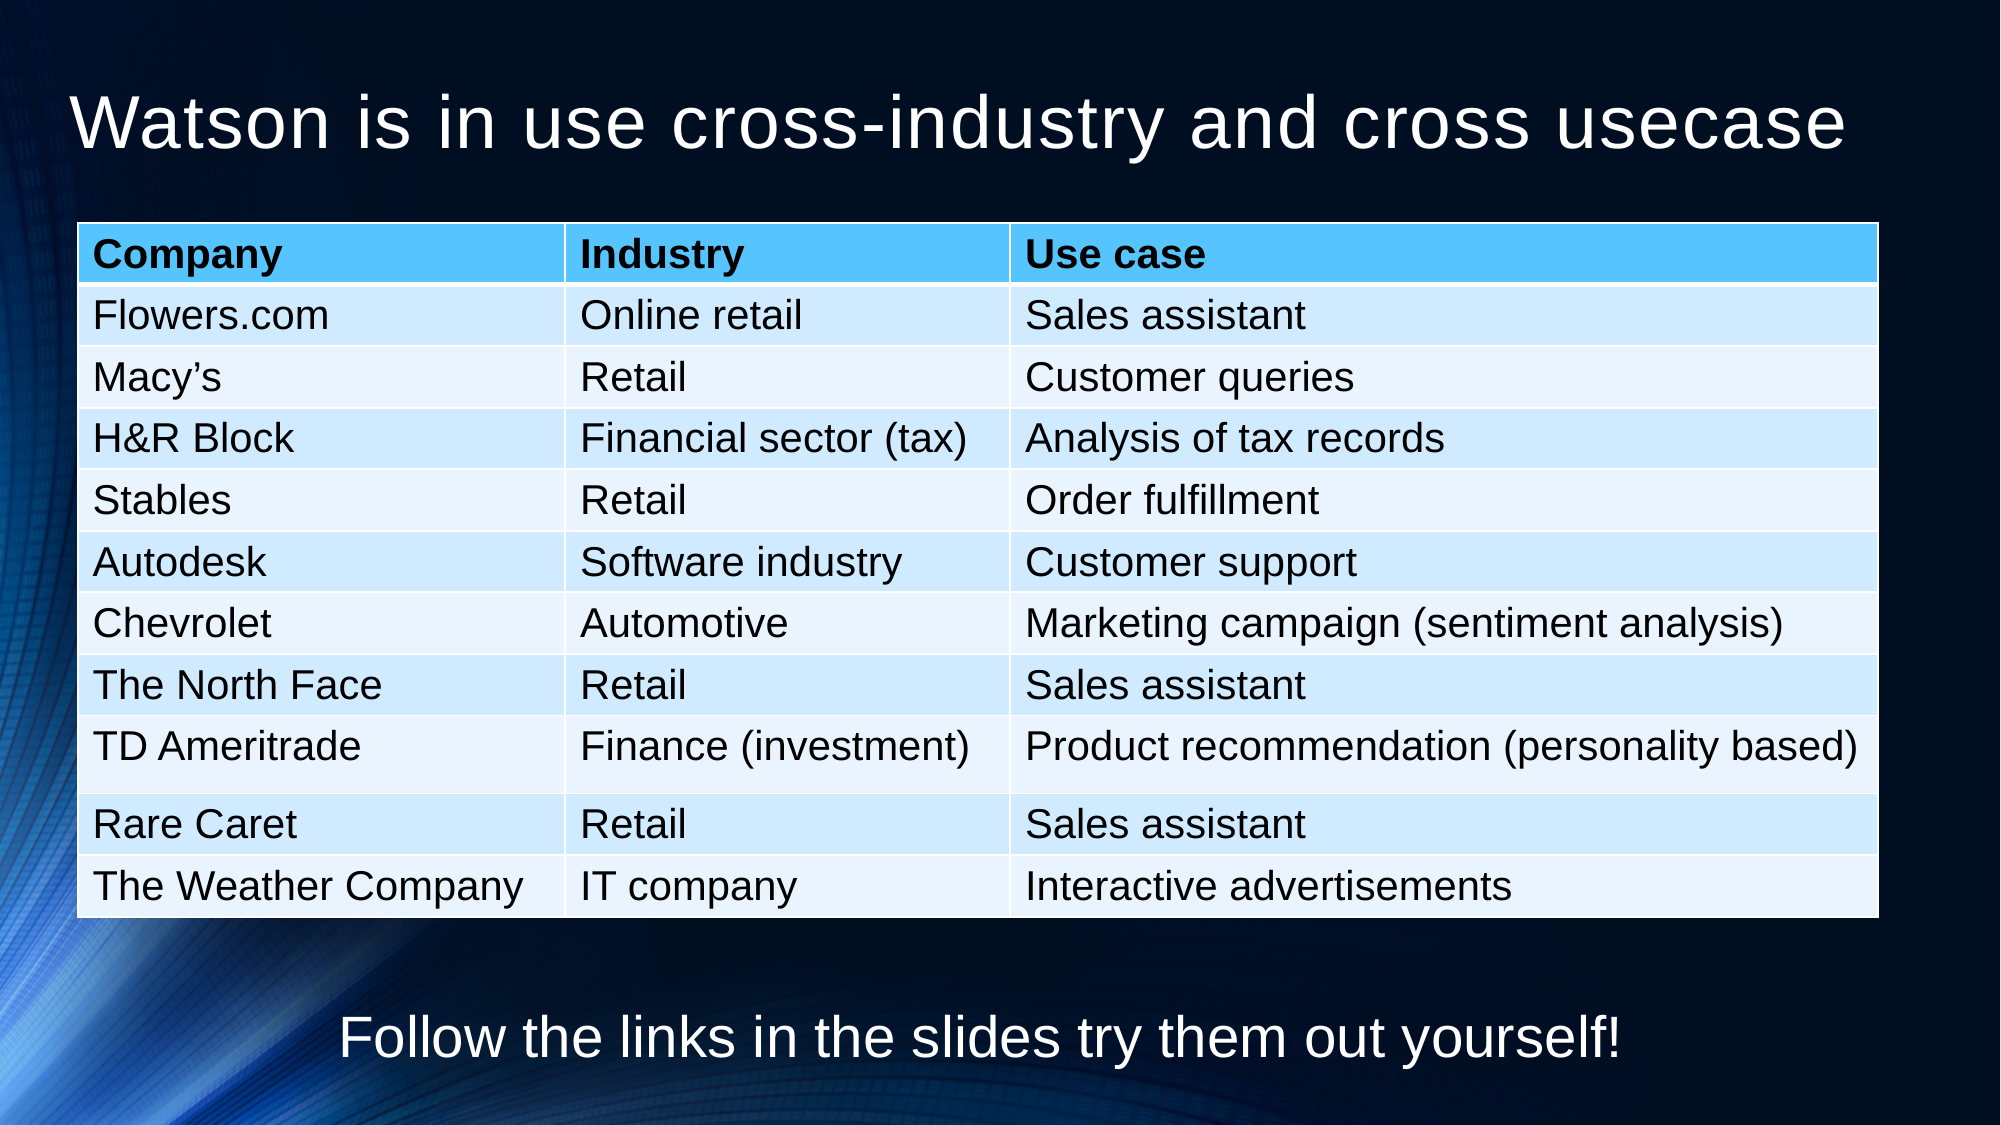

# Watson is in use cross-industry and cross usecase
Dr. Olav Laudy
Putting data to work
Dr. Olav Laudy
Putting data to work
| Company | Industry | Use case |
| --- | --- | --- |
| Flowers.com | Online retail | Sales assistant |
| Macy’s | Retail | Customer queries |
| H&R Block | Financial sector (tax) | Analysis of tax records |
| Stables | Retail | Order fulfillment |
| Autodesk | Software industry | Customer support |
| Chevrolet | Automotive | Marketing campaign (sentiment analysis) |
| The North Face | Retail | Sales assistant |
| TD Ameritrade | Finance (investment) | Product recommendation (personality based) |
| Rare Caret | Retail | Sales assistant |
| The Weather Company | IT company | Interactive advertisements |
Dr. Olav Laudy
Putting data to work
Dr. Olav Laudy
Putting data to work
Dr. Olav Laudy
Putting data to work
Dr. Olav Laudy
Putting data to work
Dr. Olav Laudy
Putting data to work
Follow the links in the slides try them out yourself!